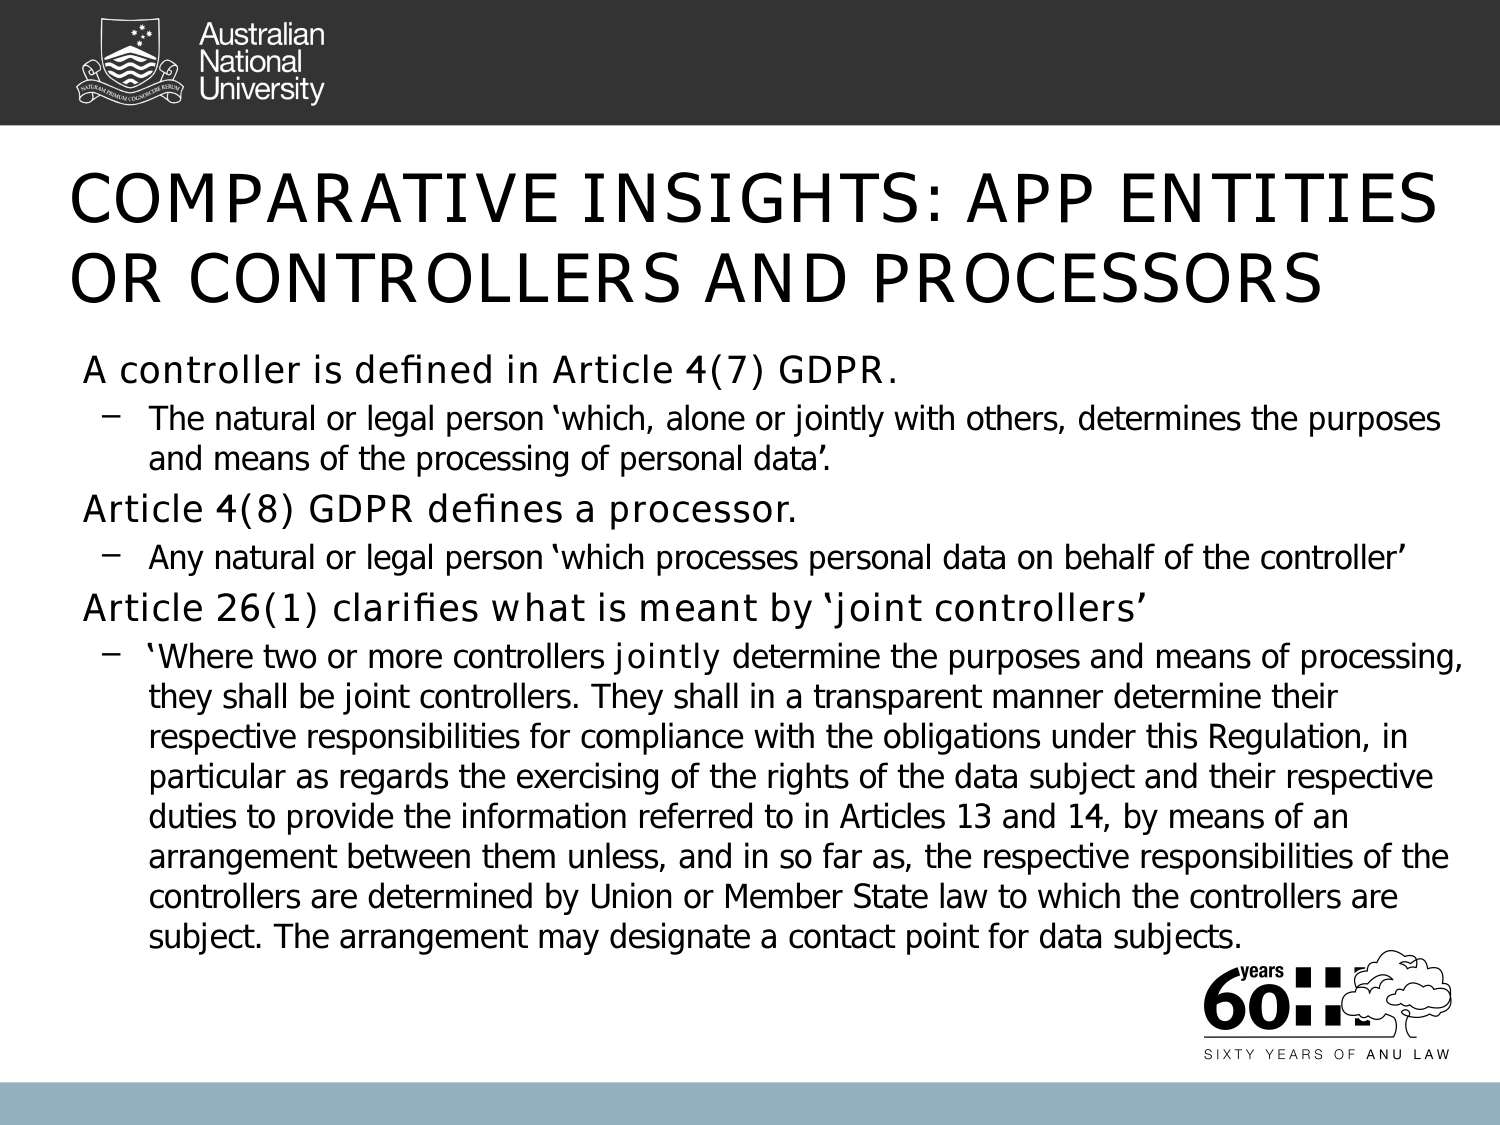

COMPARATIVE INSIGHTS: APP ENTITIES OR CONTROLLERS AND PROCESSORS
A controller is defined in Article 4(7) GDPR.
The natural or legal person ‘which, alone or jointly with others, determines the purposes and means of the processing of personal data’.
Article 4(8) GDPR defines a processor.
Any natural or legal person ‘which processes personal data on behalf of the controller’
Article 26(1) clarifies what is meant by ‘joint controllers’
‘Where two or more controllers jointly determine the purposes and means of processing, they shall be joint controllers. They shall in a transparent manner determine their respective responsibilities for compliance with the obligations under this Regulation, in particular as regards the exercising of the rights of the data subject and their respective duties to provide the information referred to in Articles 13 and 14, by means of an arrangement between them unless, and in so far as, the respective responsibilities of the controllers are determined by Union or Member State law to which the controllers are subject. The arrangement may designate a contact point for data subjects.